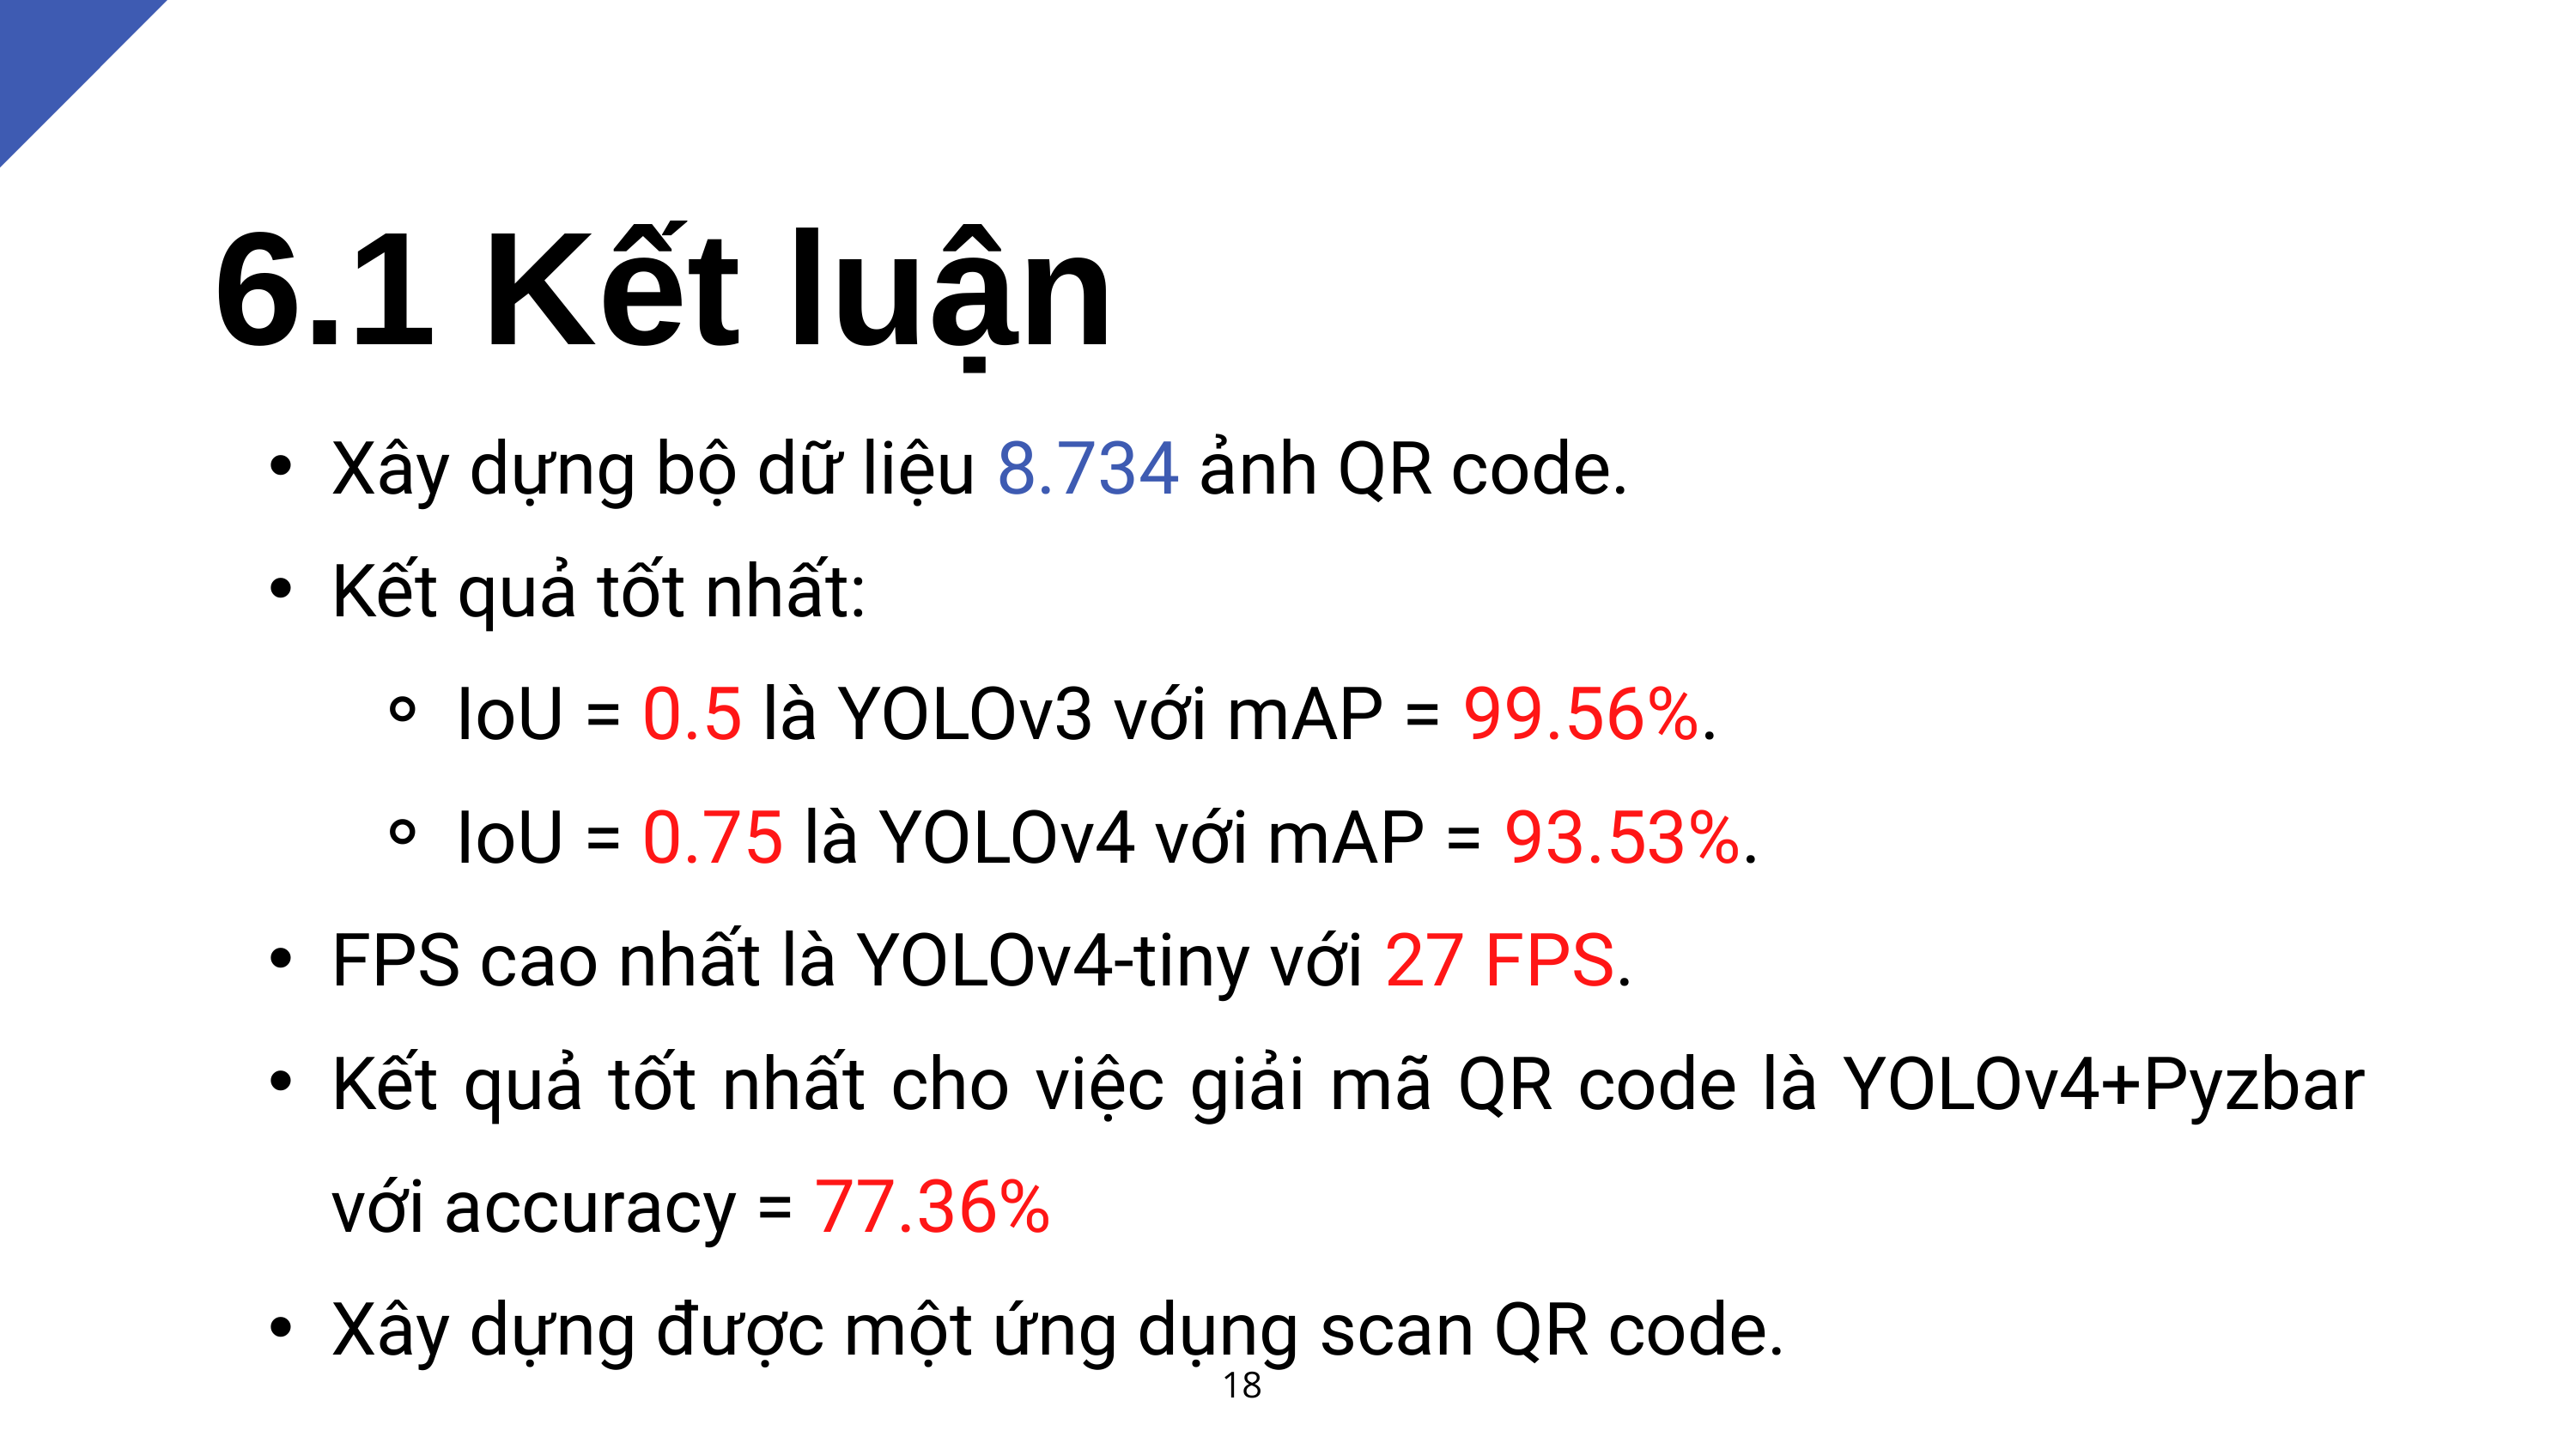

6.1 Kết luận
Xây dựng bộ dữ liệu 8.734 ảnh QR code.
Kết quả tốt nhất:
IoU = 0.5 là YOLOv3 với mAP = 99.56%.
IoU = 0.75 là YOLOv4 với mAP = 93.53%.
FPS cao nhất là YOLOv4-tiny với 27 FPS.
Kết quả tốt nhất cho việc giải mã QR code là YOLOv4+Pyzbar với accuracy = 77.36%
Xây dựng được một ứng dụng scan QR code.
18